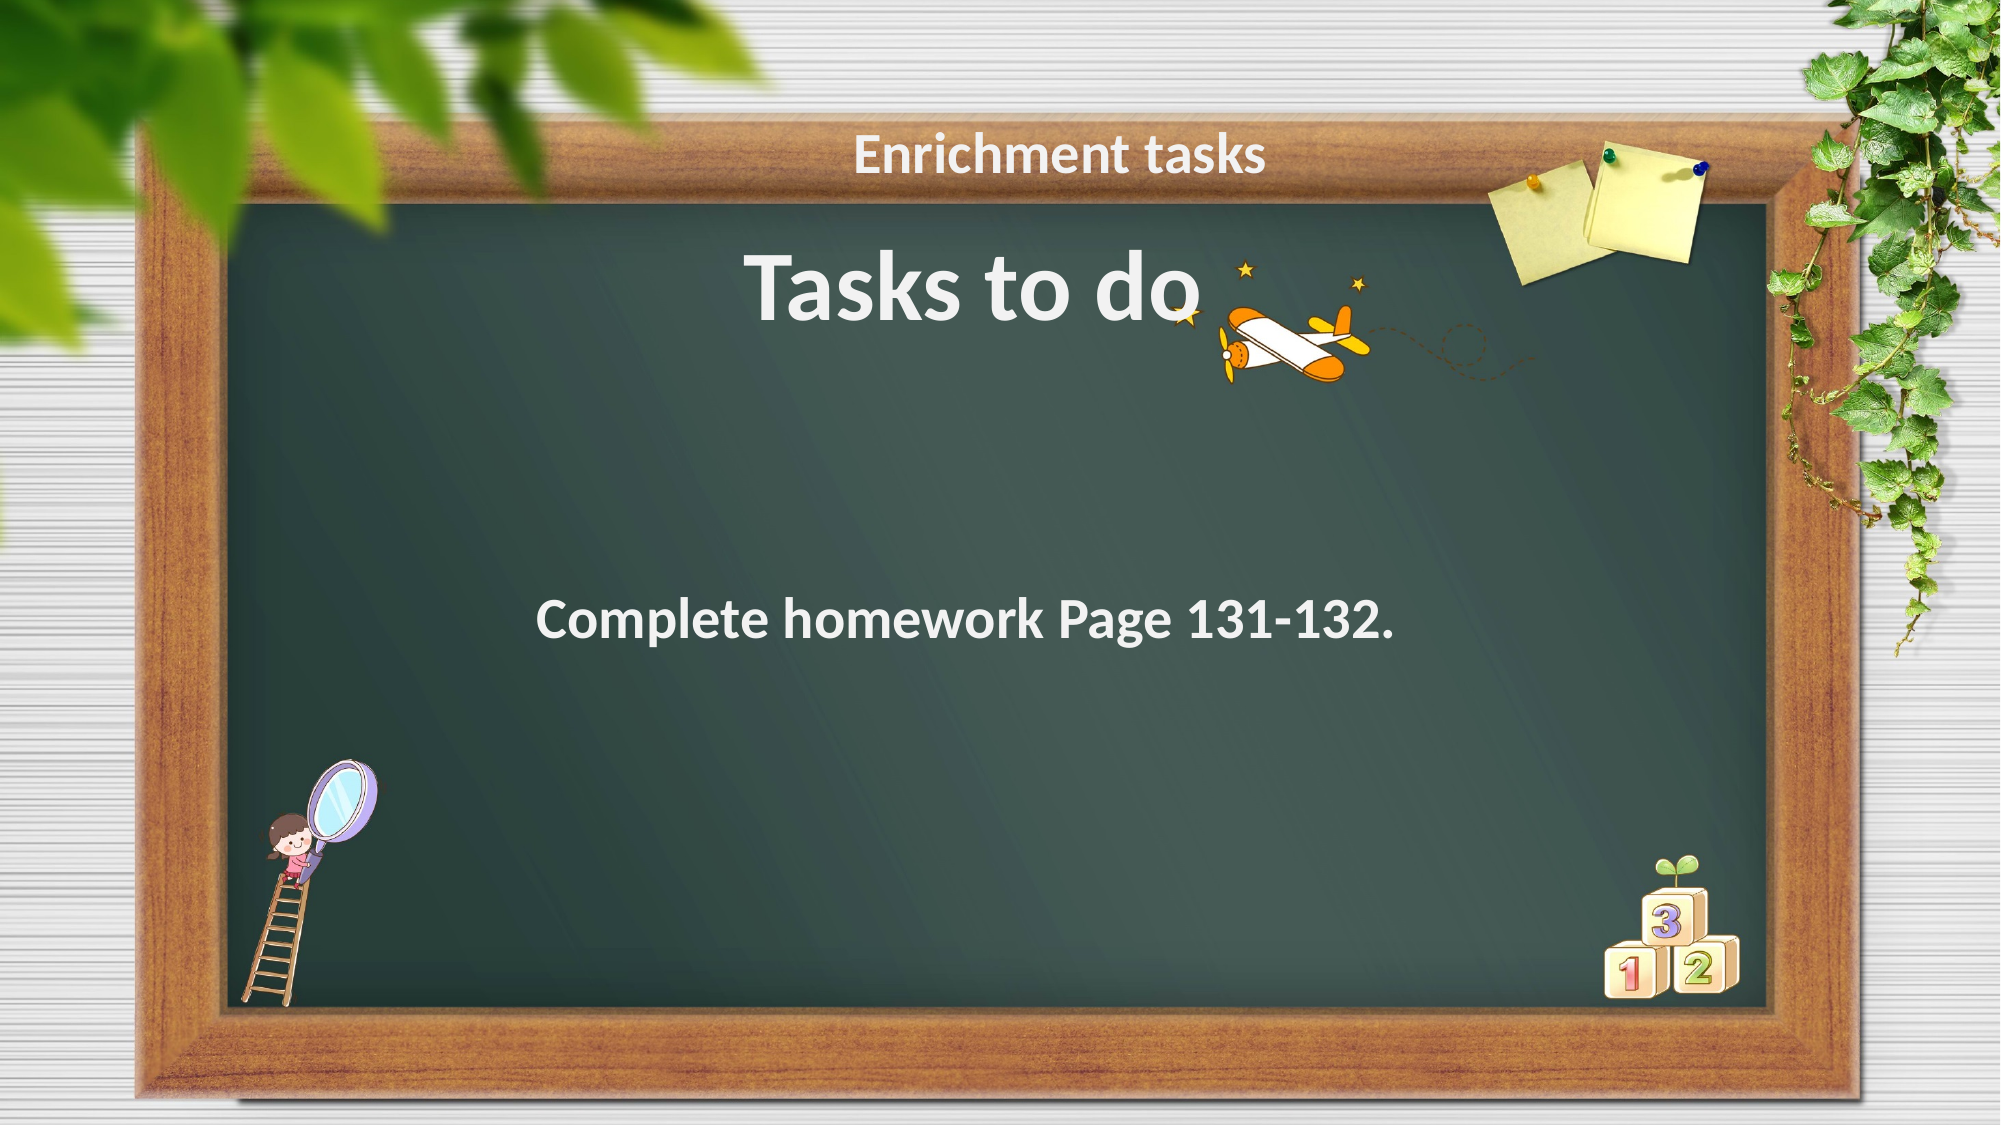

Enrichment tasks
Tasks to do

Complete homework Page 131-132.